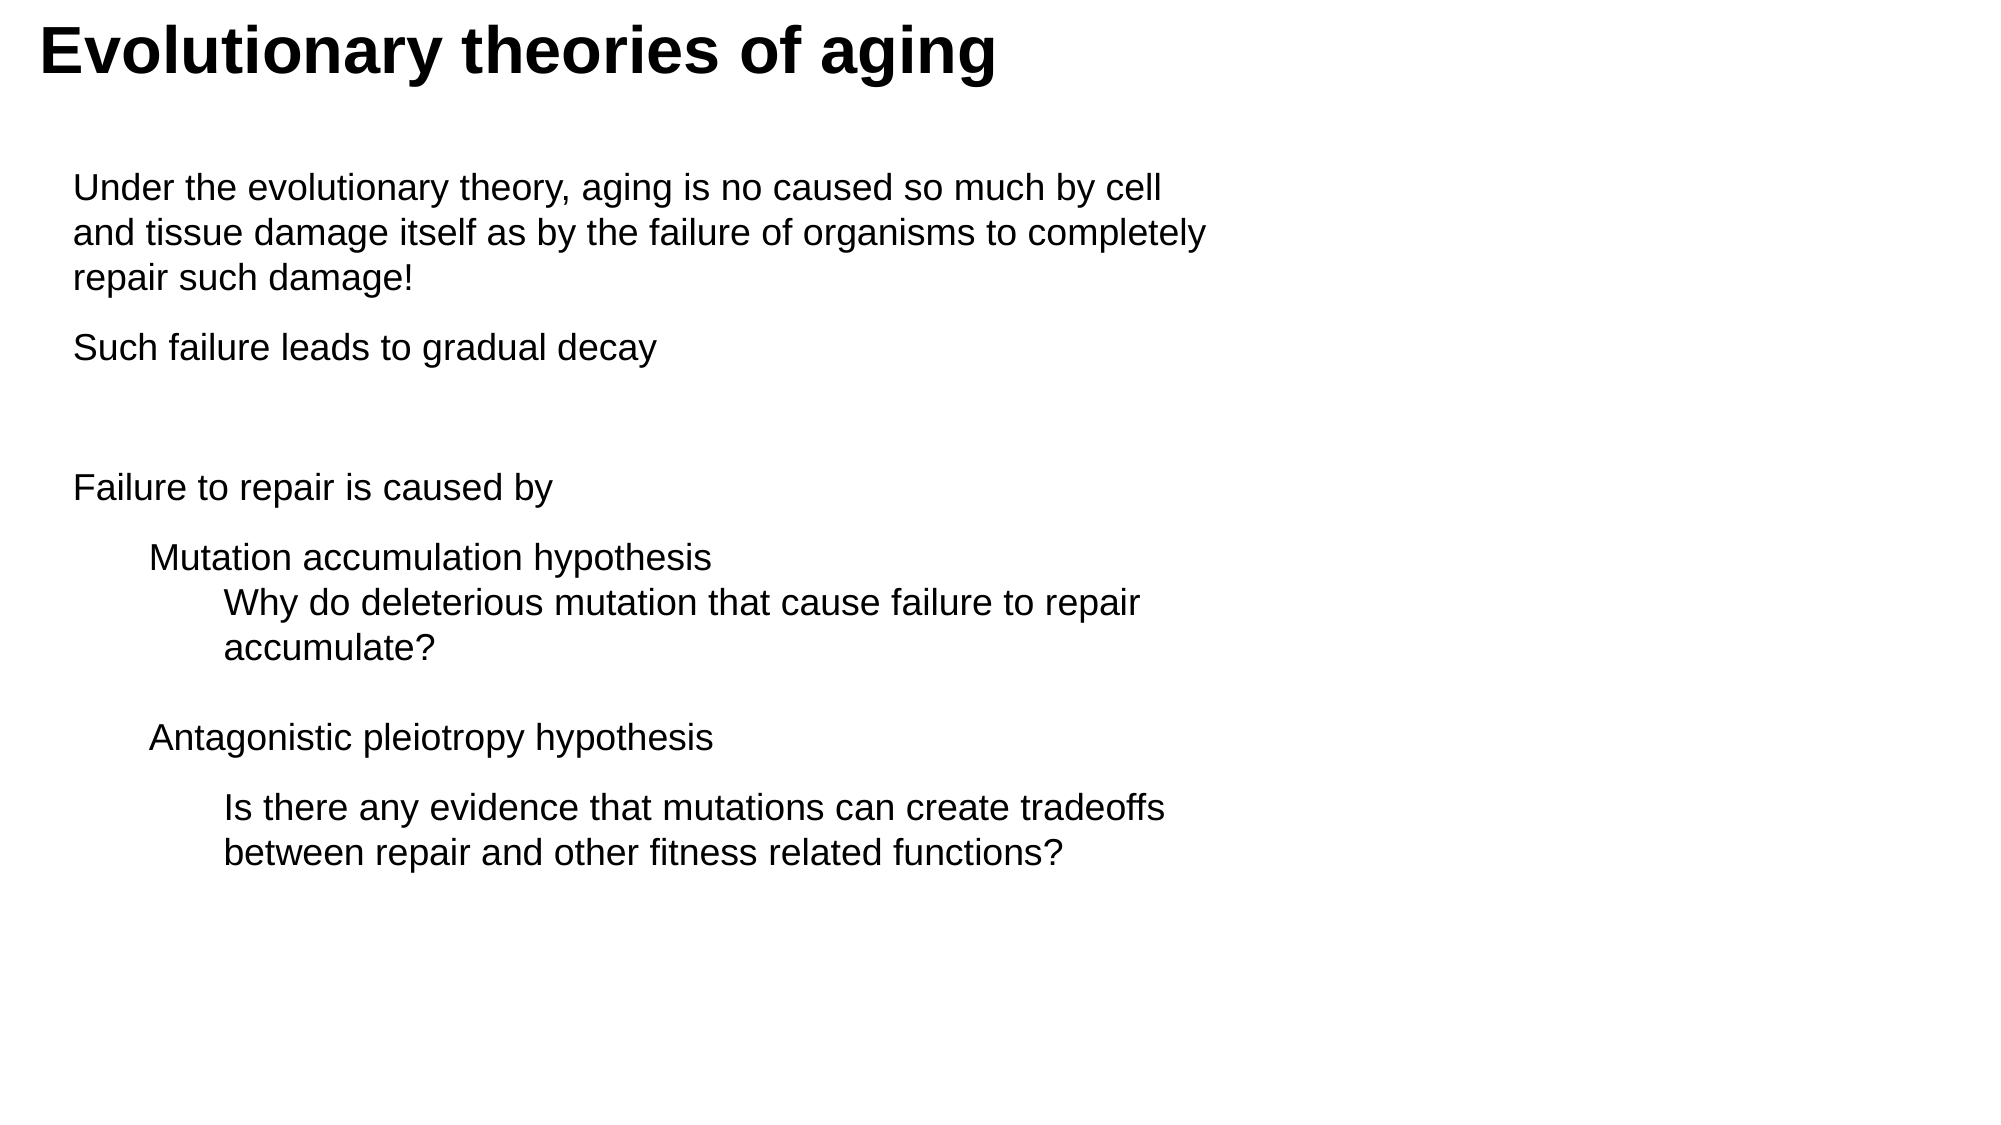

Evolutionary theories of aging
Under the evolutionary theory, aging is no caused so much by cell and tissue damage itself as by the failure of organisms to completely repair such damage!
Such failure leads to gradual decay

Failure to repair is caused by
Mutation accumulation hypothesis
Why do deleterious mutation that cause failure to repair accumulate?

Antagonistic pleiotropy hypothesis
Is there any evidence that mutations can create tradeoffs between repair and other fitness related functions?